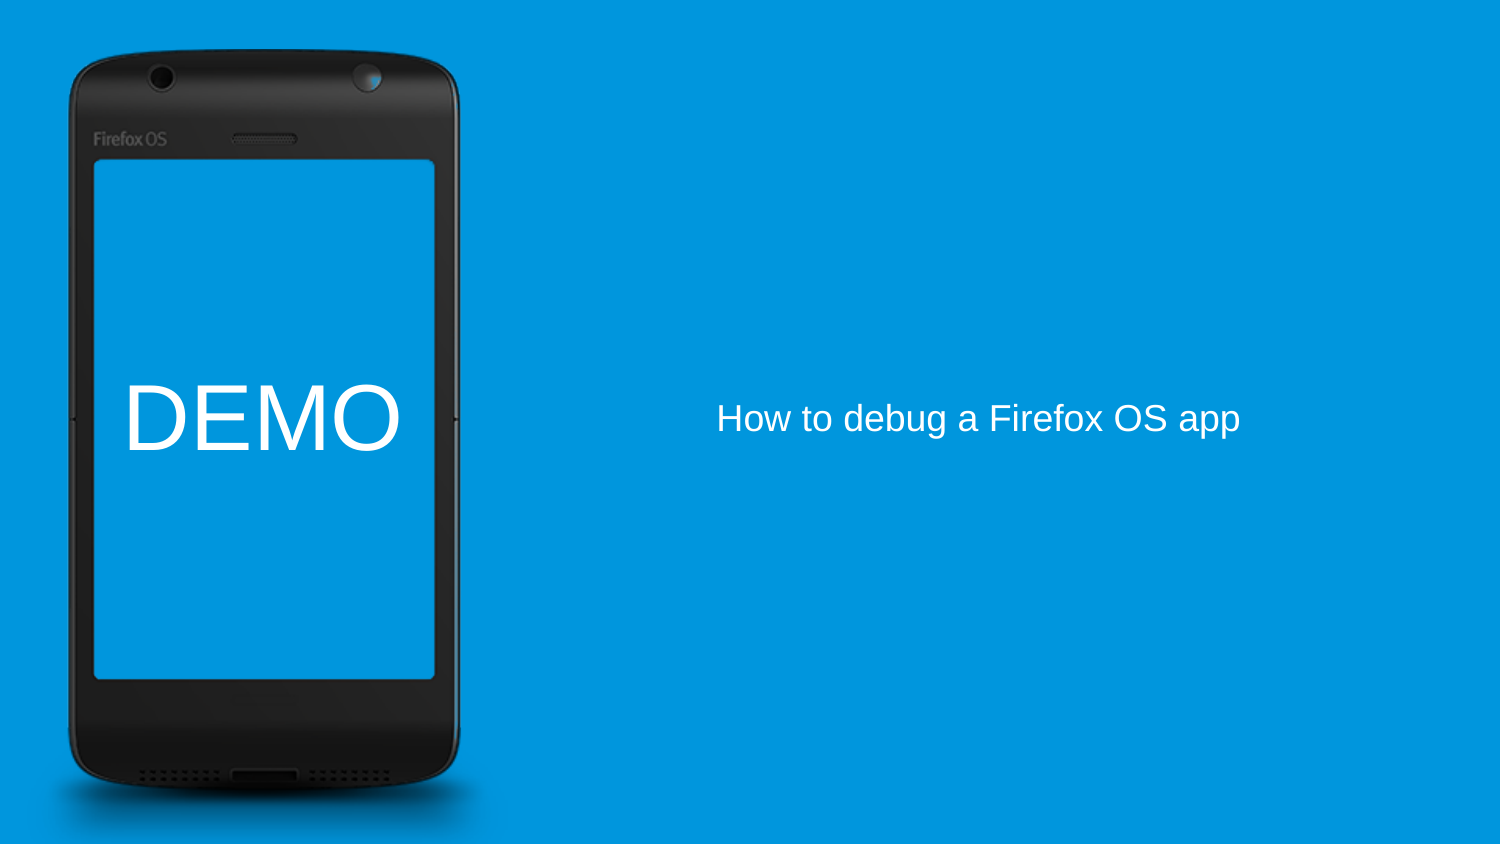

# DEMO
How to debug a Firefox OS app